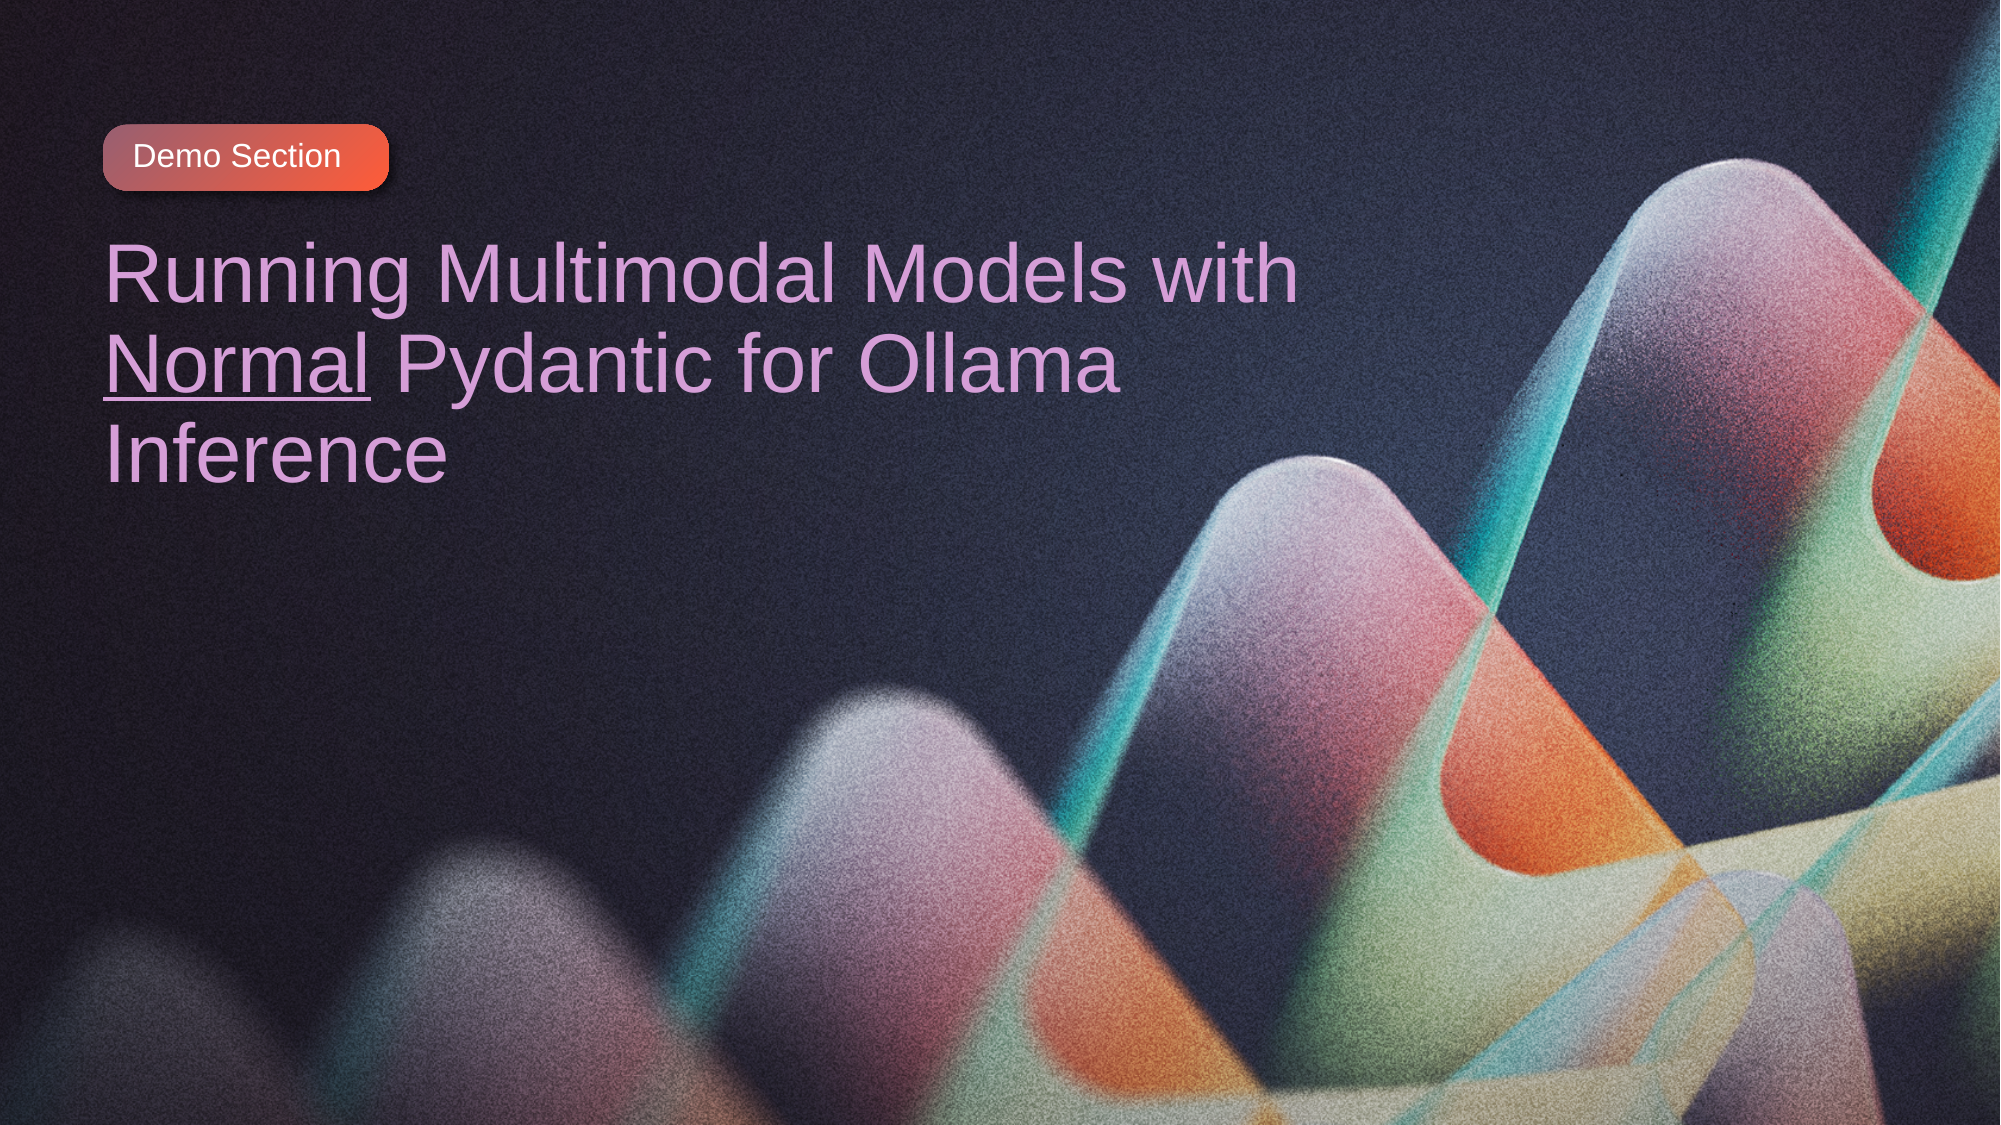

Demo Section
Running Multimodal Models with Normal Pydantic for Ollama Inference